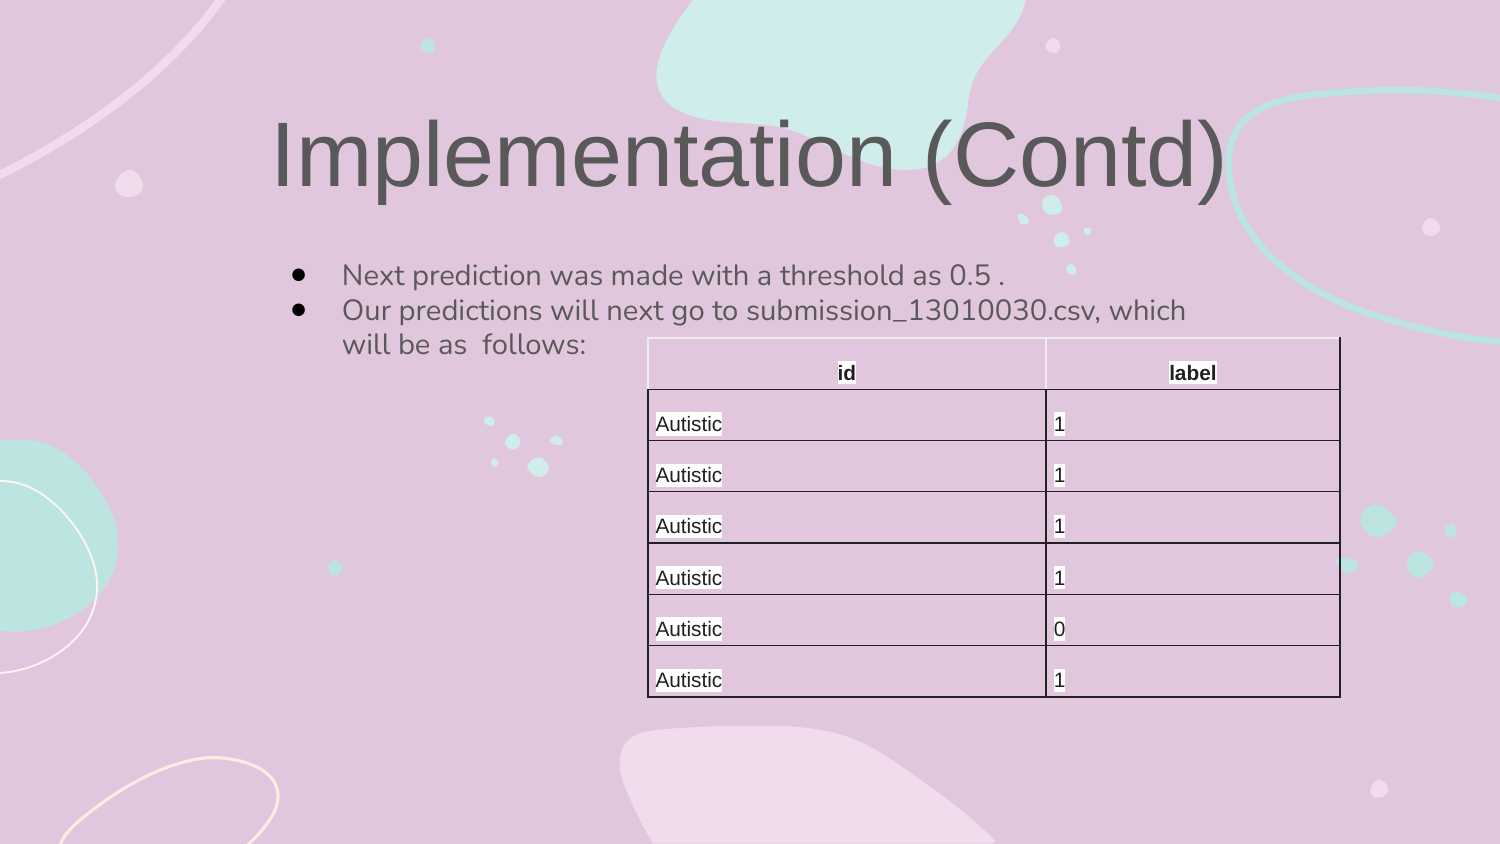

# Implementation (Contd)

Next prediction was made with a threshold as 0.5 .
Our predictions will next go to submission_13010030.csv, which will be as  follows:

| id | label |
| --- | --- |
| Autistic | 1 |
| Autistic | 1 |
| Autistic | 1 |
| Autistic | 1 |
| Autistic | 0 |
| Autistic | 1 |